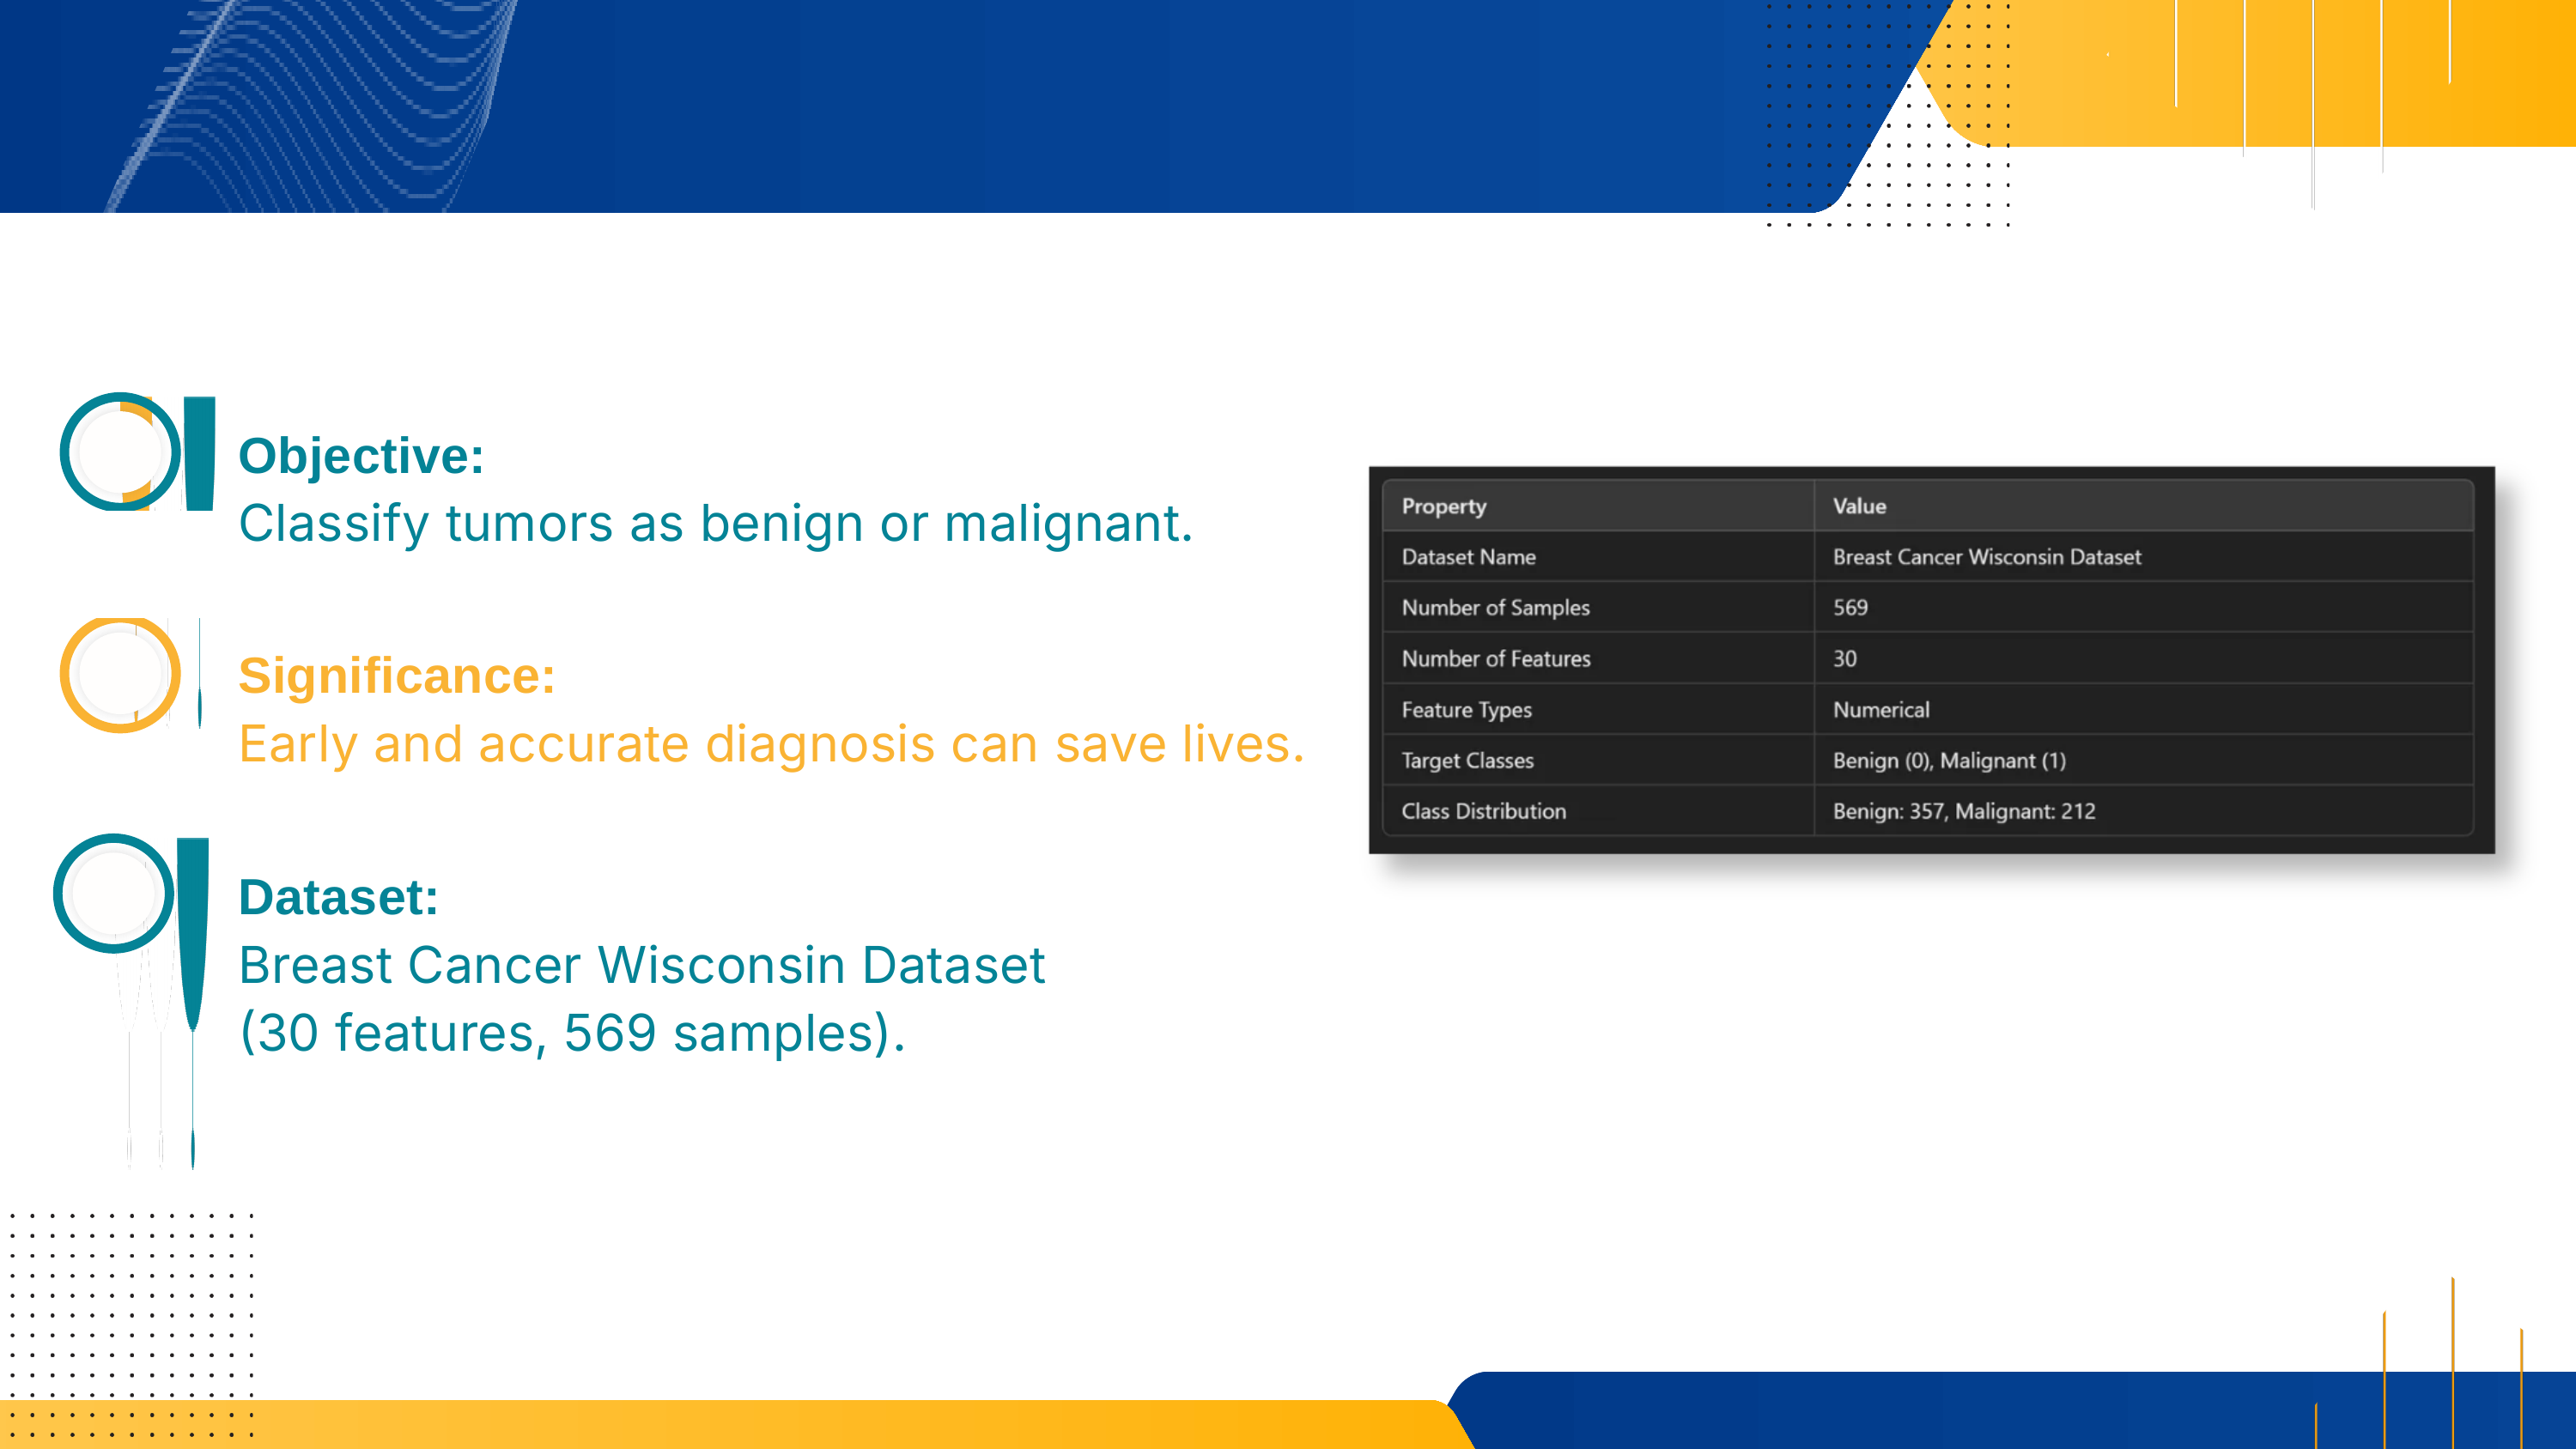

Objective:
Classify tumors as benign or malignant.

Significance:
Early and accurate diagnosis can save lives.

Dataset:
Breast Cancer Wisconsin Dataset
(30 features, 569 samples).